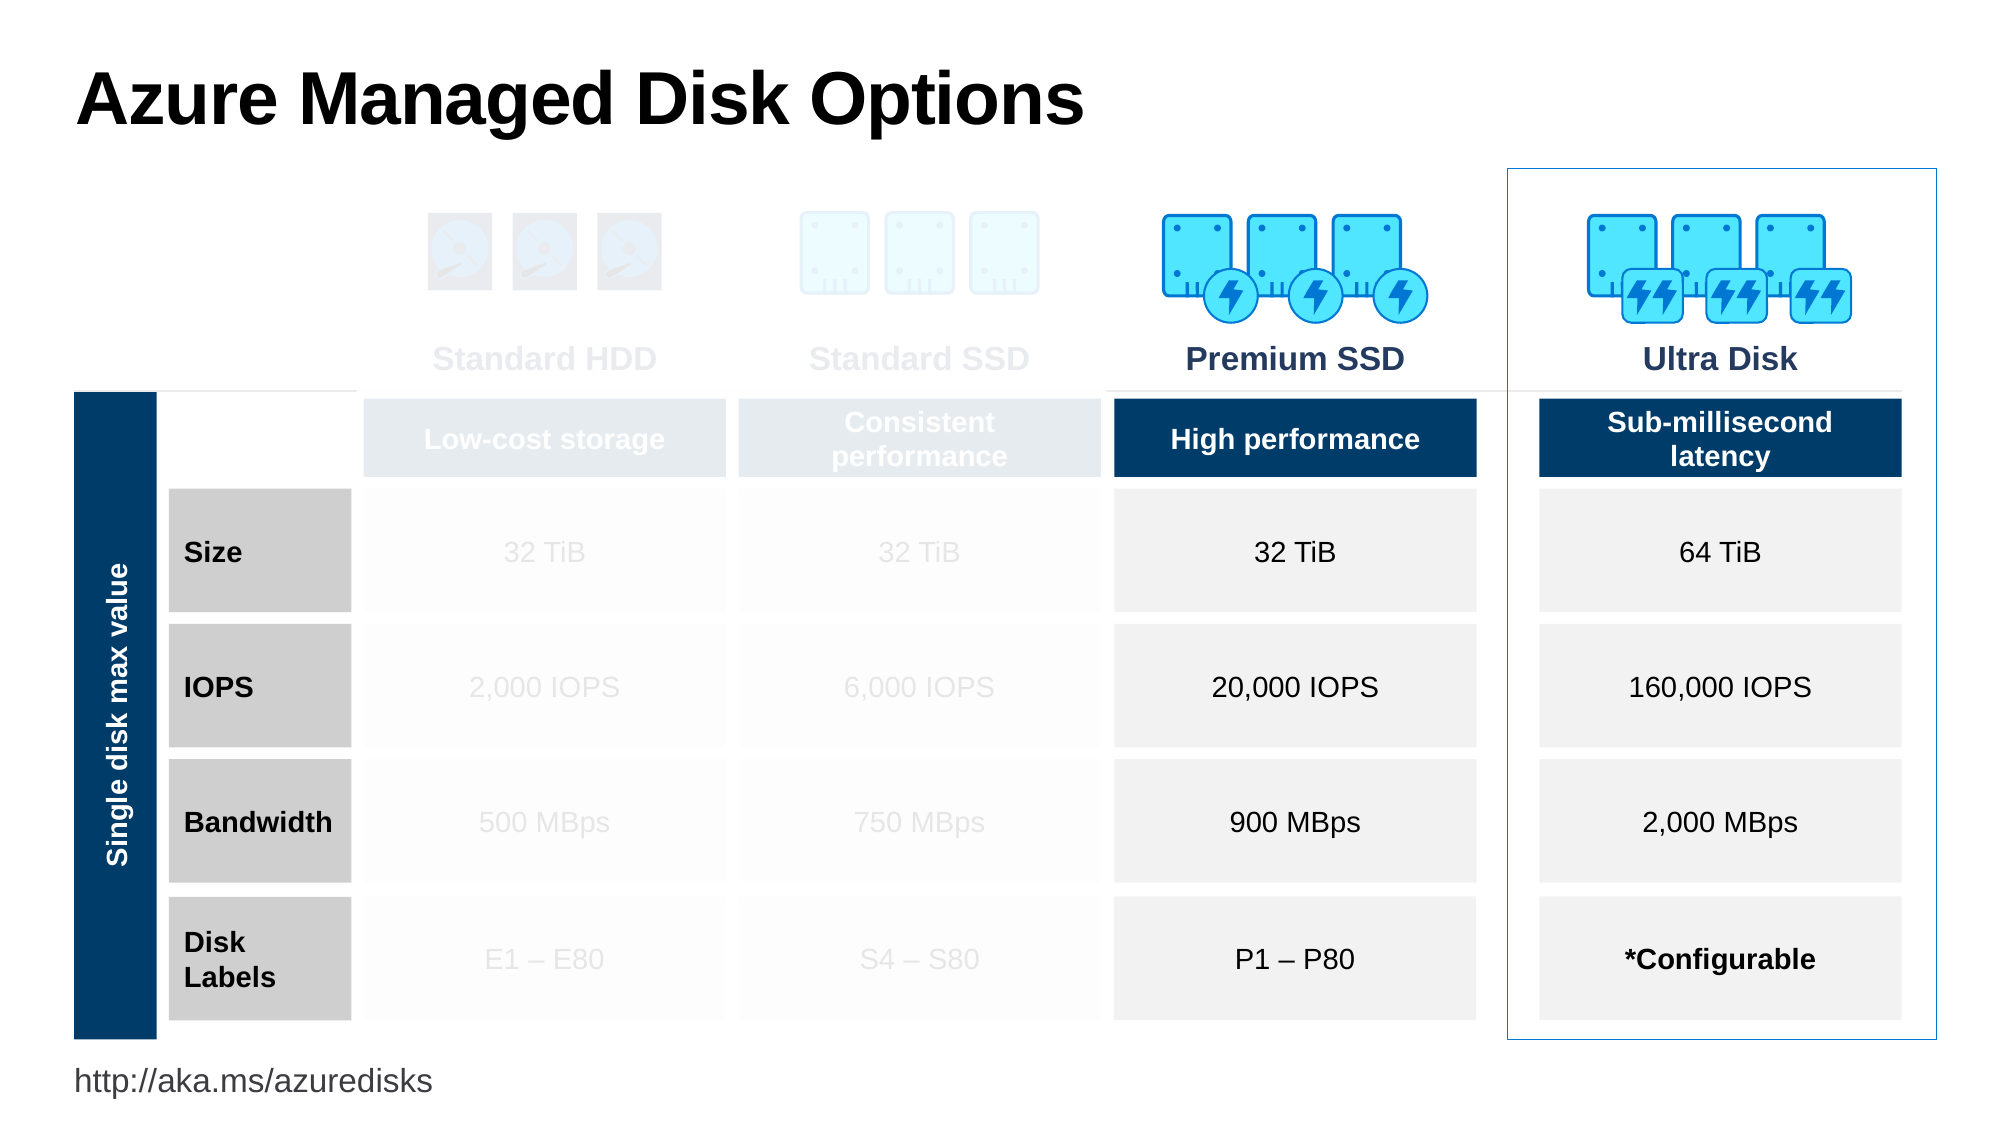

# Azure Managed Disk Options

Standard HDD
Standard SSD
Low-cost storage
Consistent performance
32 TiB
32 TiB
2,000 IOPS
6,000 IOPS
500 MBps
750 MBps
E1 – E80
S4 – S80

Premium SSD

Ultra Disk
Single disk max value
High performance
Sub-millisecond latency
Size
32 TiB
64 TiB
IOPS
20,000 IOPS
160,000 IOPS
Bandwidth
900 MBps
2,000 MBps
P1 – P80
*Configurable
Disk Labels
http://aka.ms/azuredisks